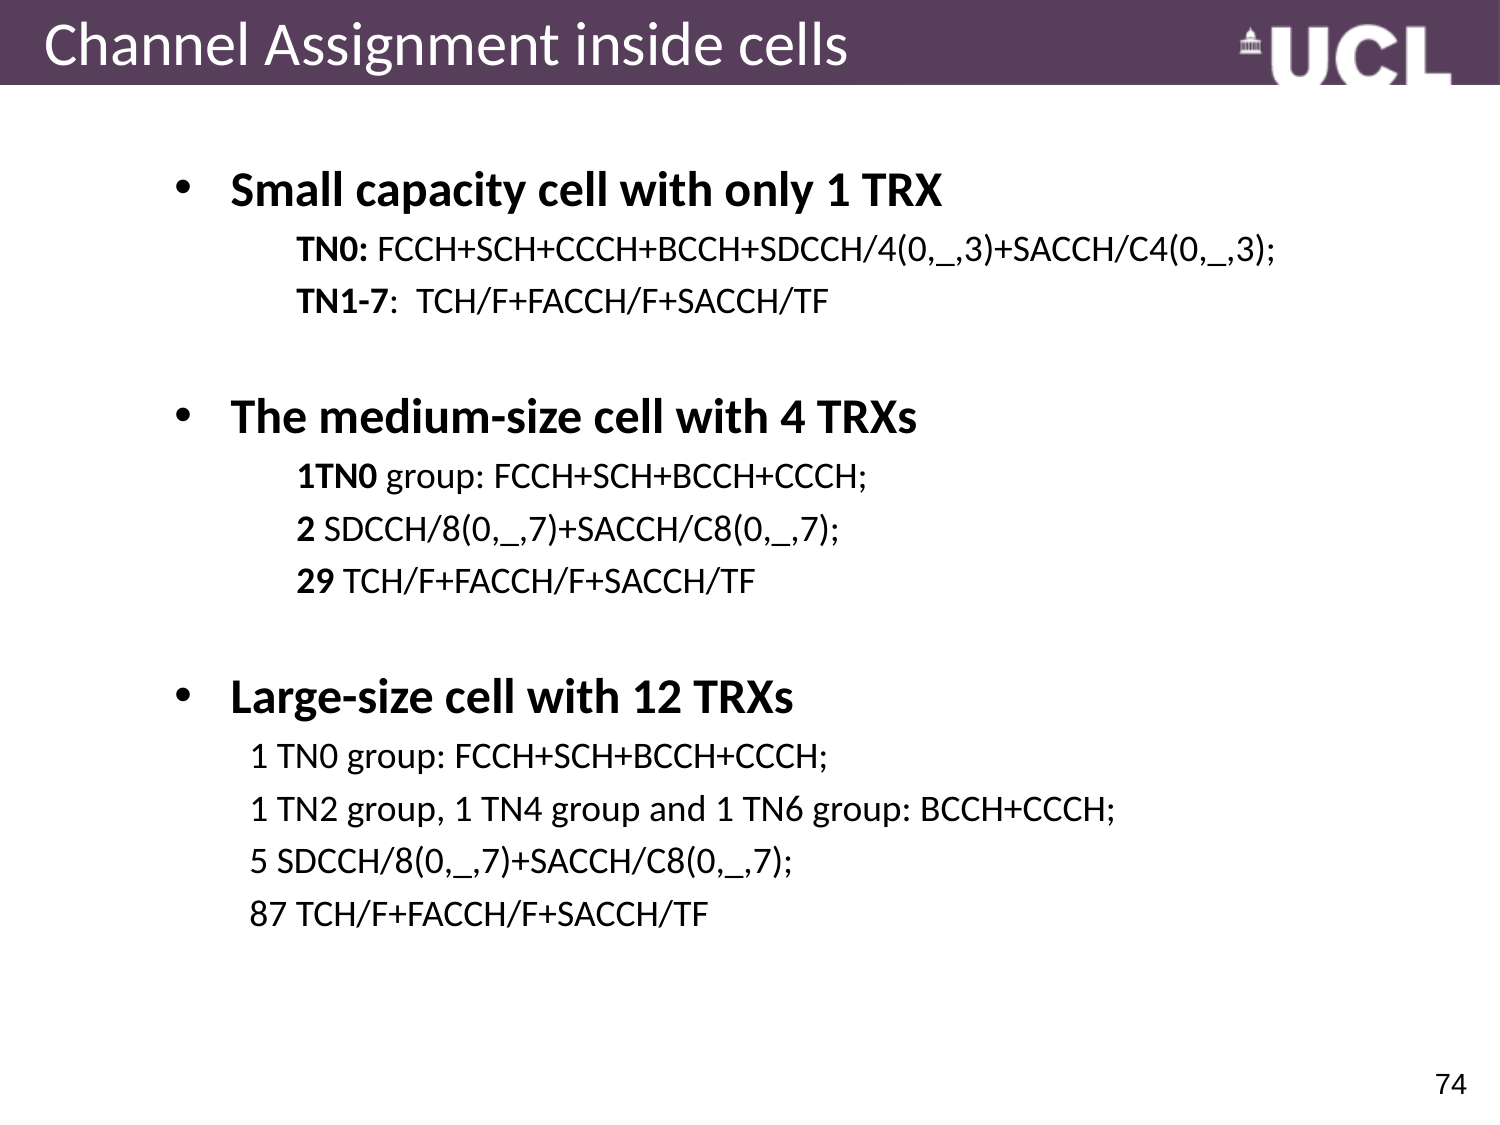

# Channel Assignment inside cells
Small capacity cell with only 1 TRX
	TN0: FCCH+SCH+CCCH+BCCH+SDCCH/4(0,_,3)+SACCH/C4(0,_,3);
	TN1-7:  TCH/F+FACCH/F+SACCH/TF

The medium-size cell with 4 TRXs
	1TN0 group: FCCH+SCH+BCCH+CCCH;
	2 SDCCH/8(0,_,7)+SACCH/C8(0,_,7);
	29 TCH/F+FACCH/F+SACCH/TF

Large-size cell with 12 TRXs
1 TN0 group: FCCH+SCH+BCCH+CCCH;
1 TN2 group, 1 TN4 group and 1 TN6 group: BCCH+CCCH;
5 SDCCH/8(0,_,7)+SACCH/C8(0,_,7);
87 TCH/F+FACCH/F+SACCH/TF

74